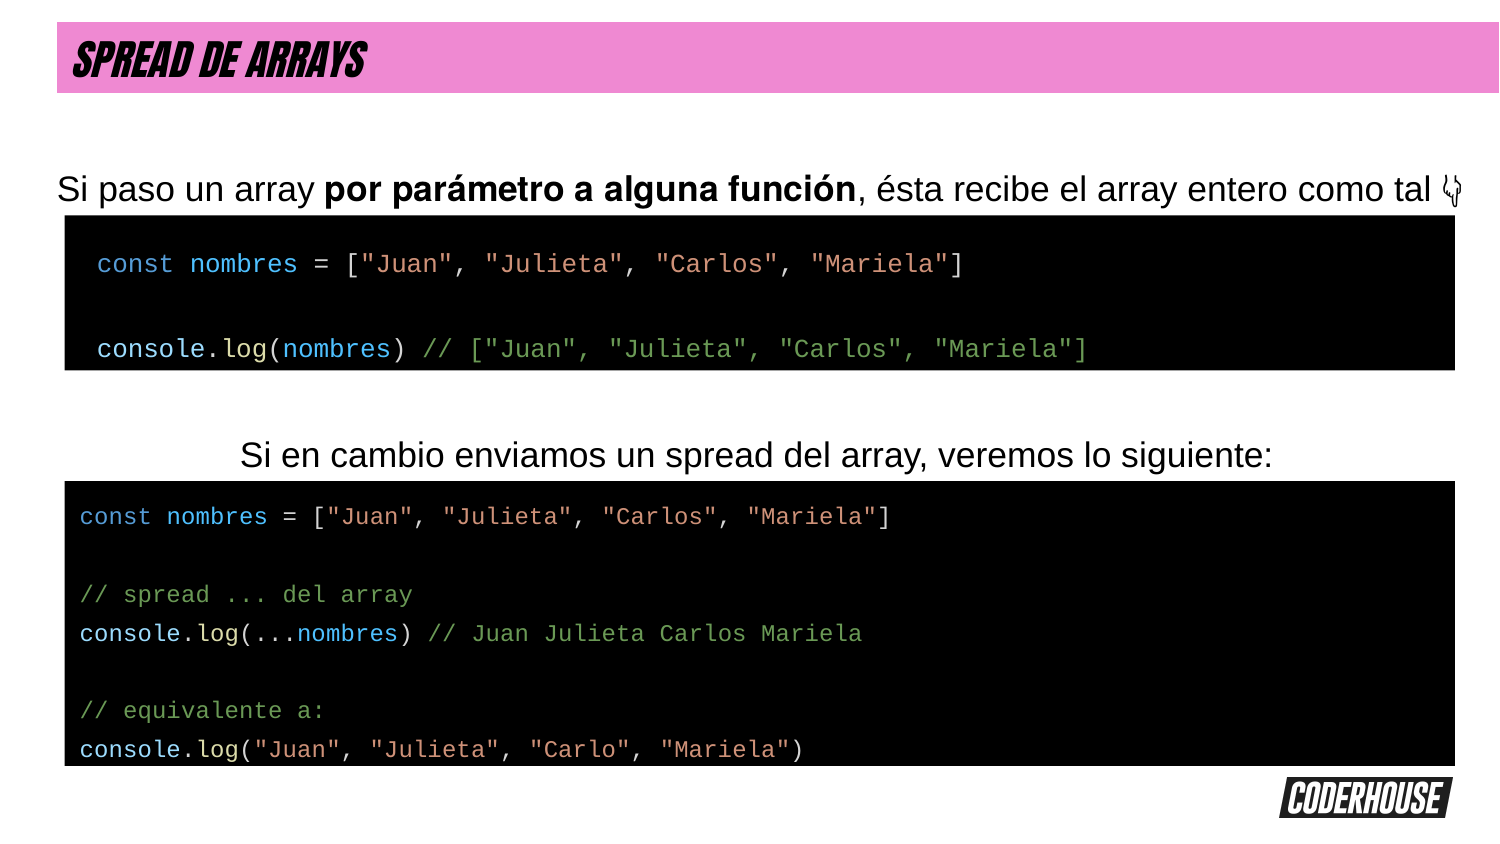

SPREAD DE ARRAYS
Si paso un array por parámetro a alguna función, ésta recibe el array entero como tal 👇

const nombres = ["Juan", "Julieta", "Carlos", "Mariela"]

console.log(nombres) // ["Juan", "Julieta", "Carlos", "Mariela"]
Si en cambio enviamos un spread del array, veremos lo siguiente:
const nombres = ["Juan", "Julieta", "Carlos", "Mariela"]

// spread ... del array
console.log(...nombres) // Juan Julieta Carlos Mariela

// equivalente a:
console.log("Juan", "Julieta", "Carlo", "Mariela")